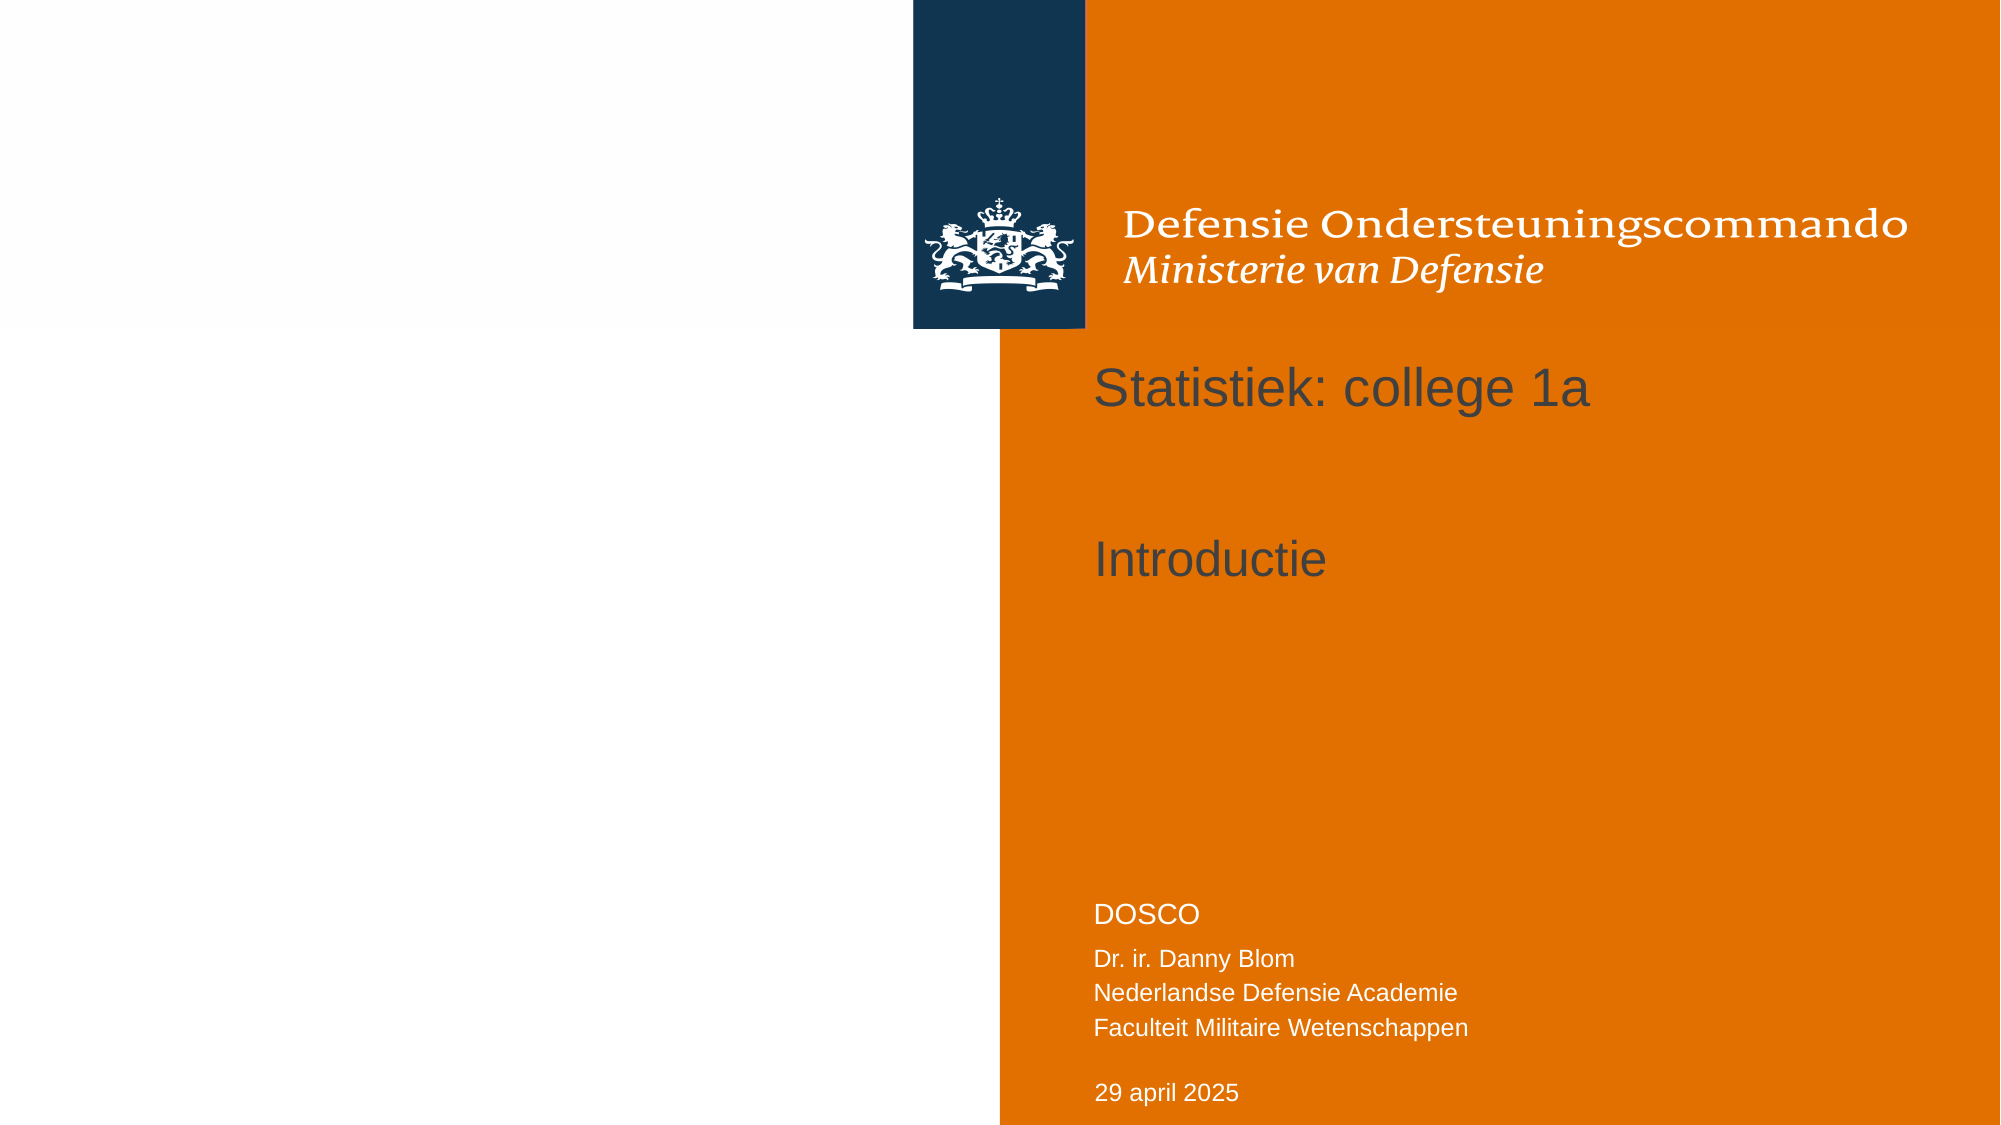

# Statistiek: college 1a

Introductie
29 april 2025